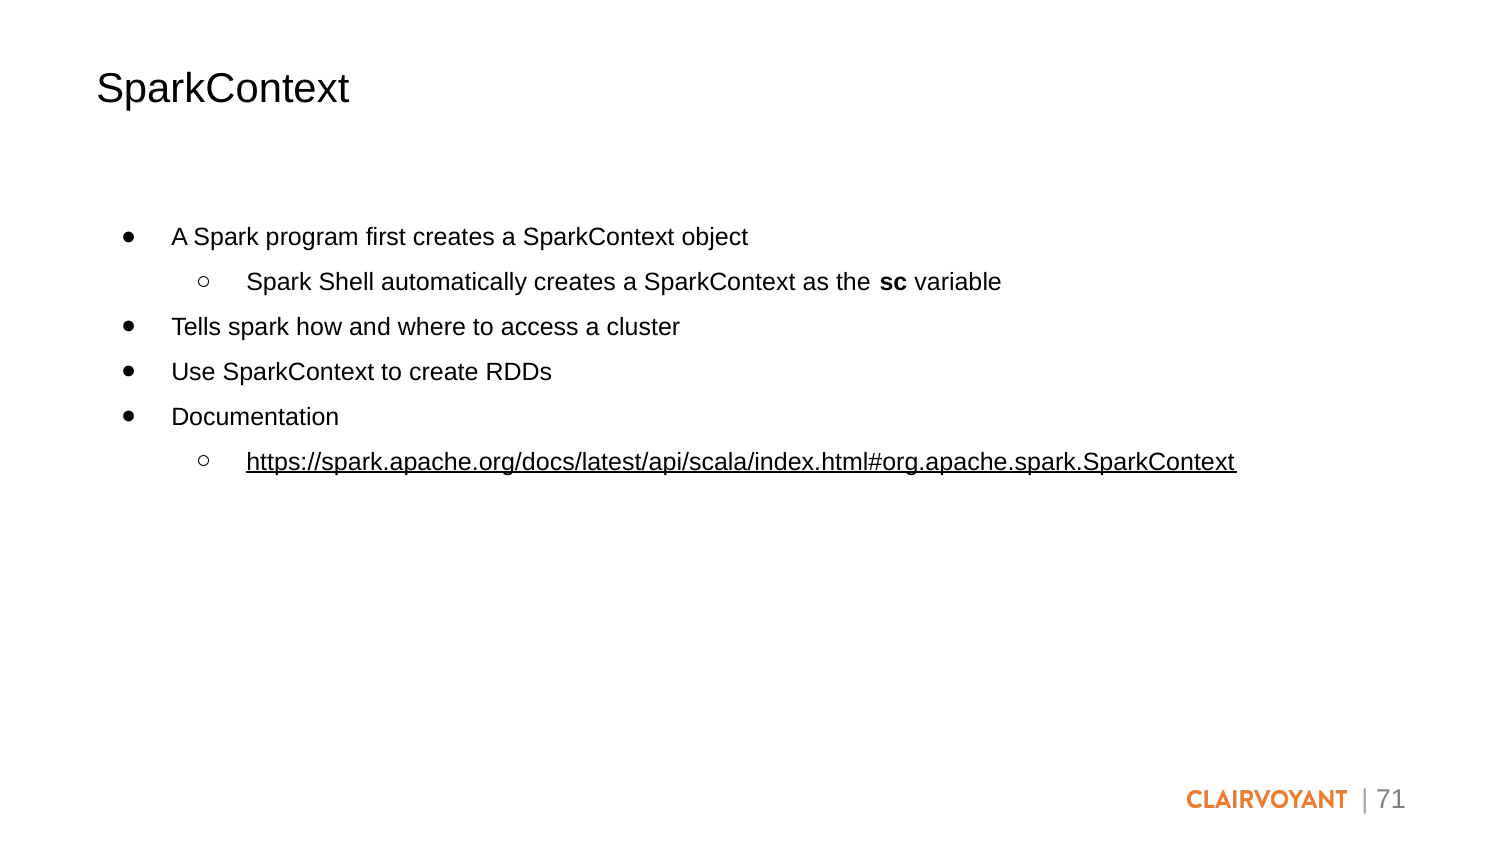

SparkContext
A Spark program first creates a SparkContext object
Spark Shell automatically creates a SparkContext as the sc variable
Tells spark how and where to access a cluster
Use SparkContext to create RDDs
Documentation
https://spark.apache.org/docs/latest/api/scala/index.html#org.apache.spark.SparkContext